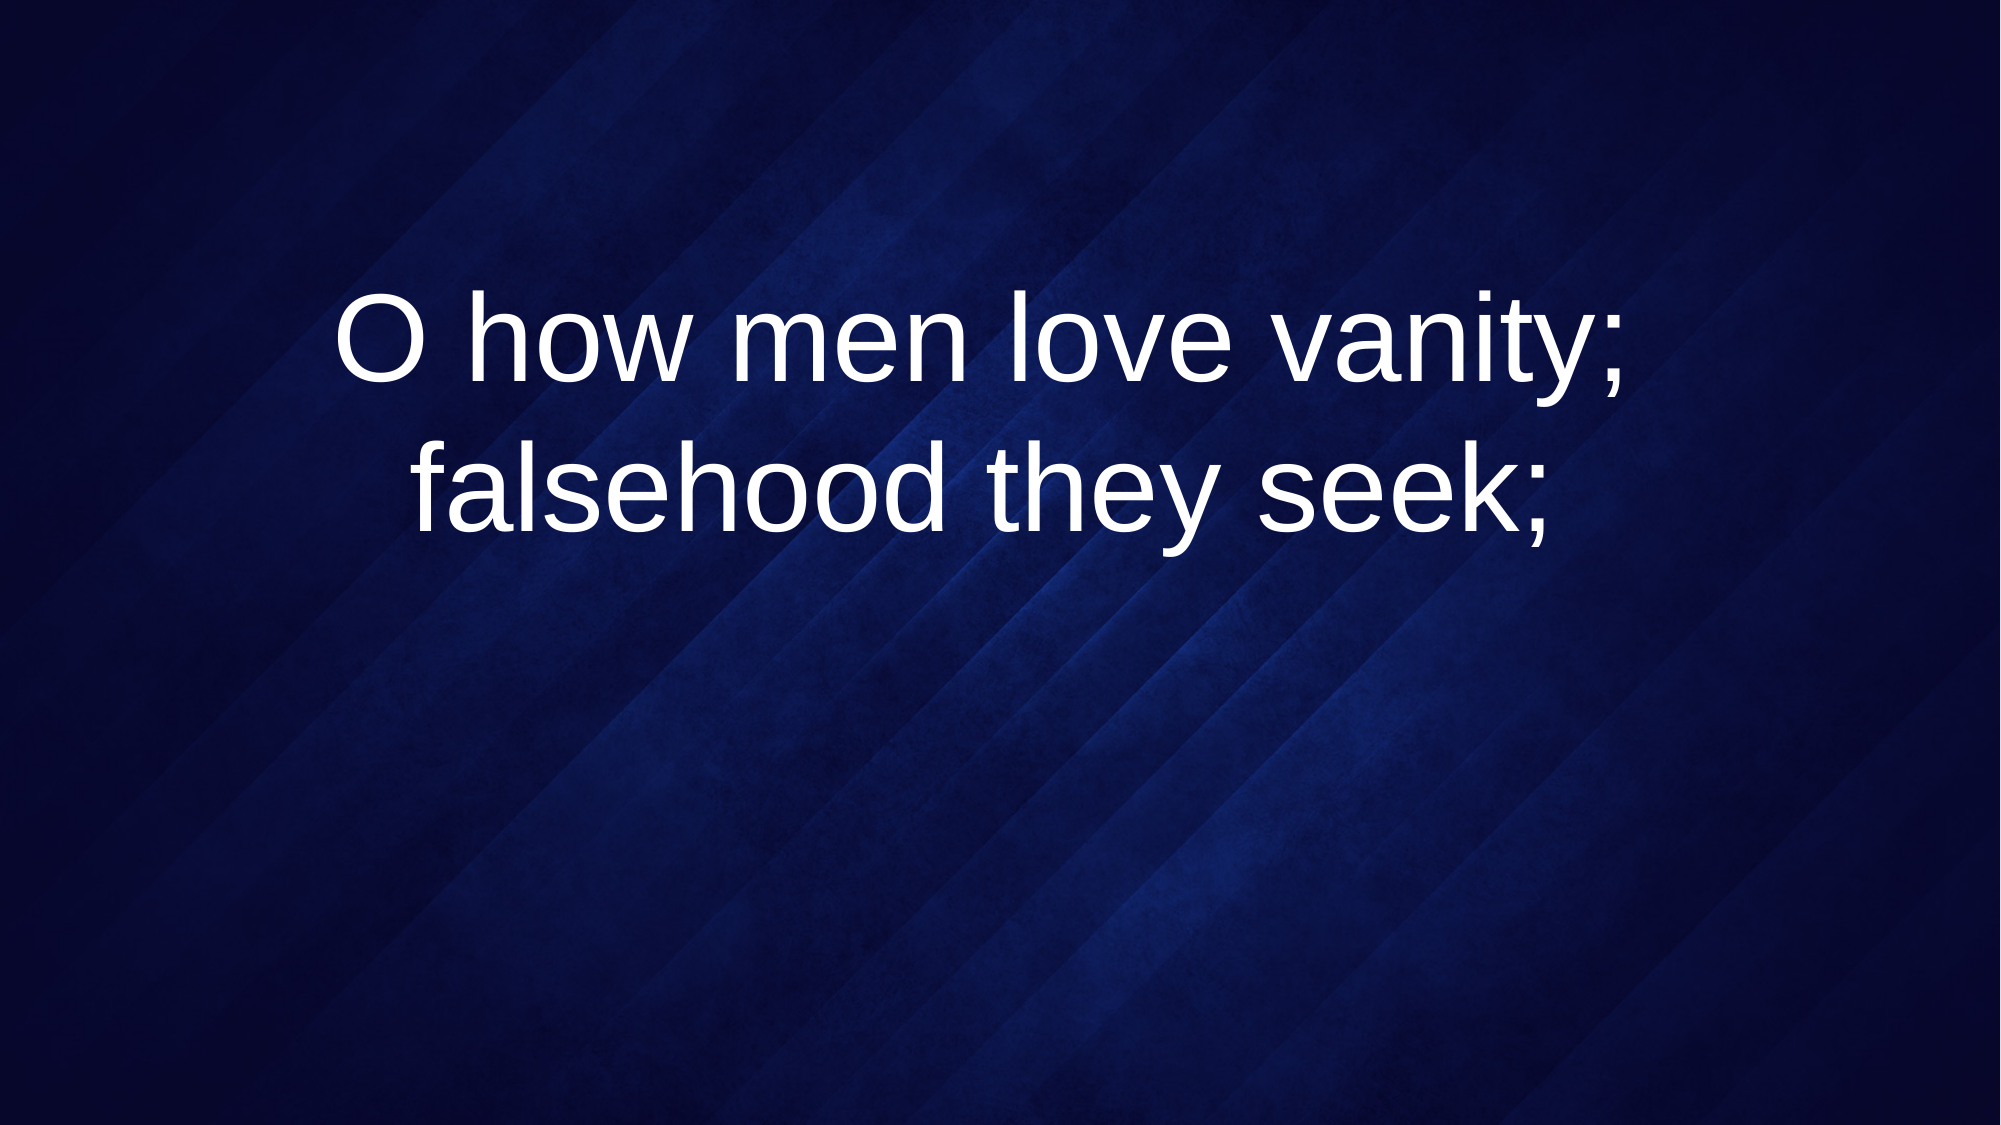

# O how men love vanity; falsehood they seek;